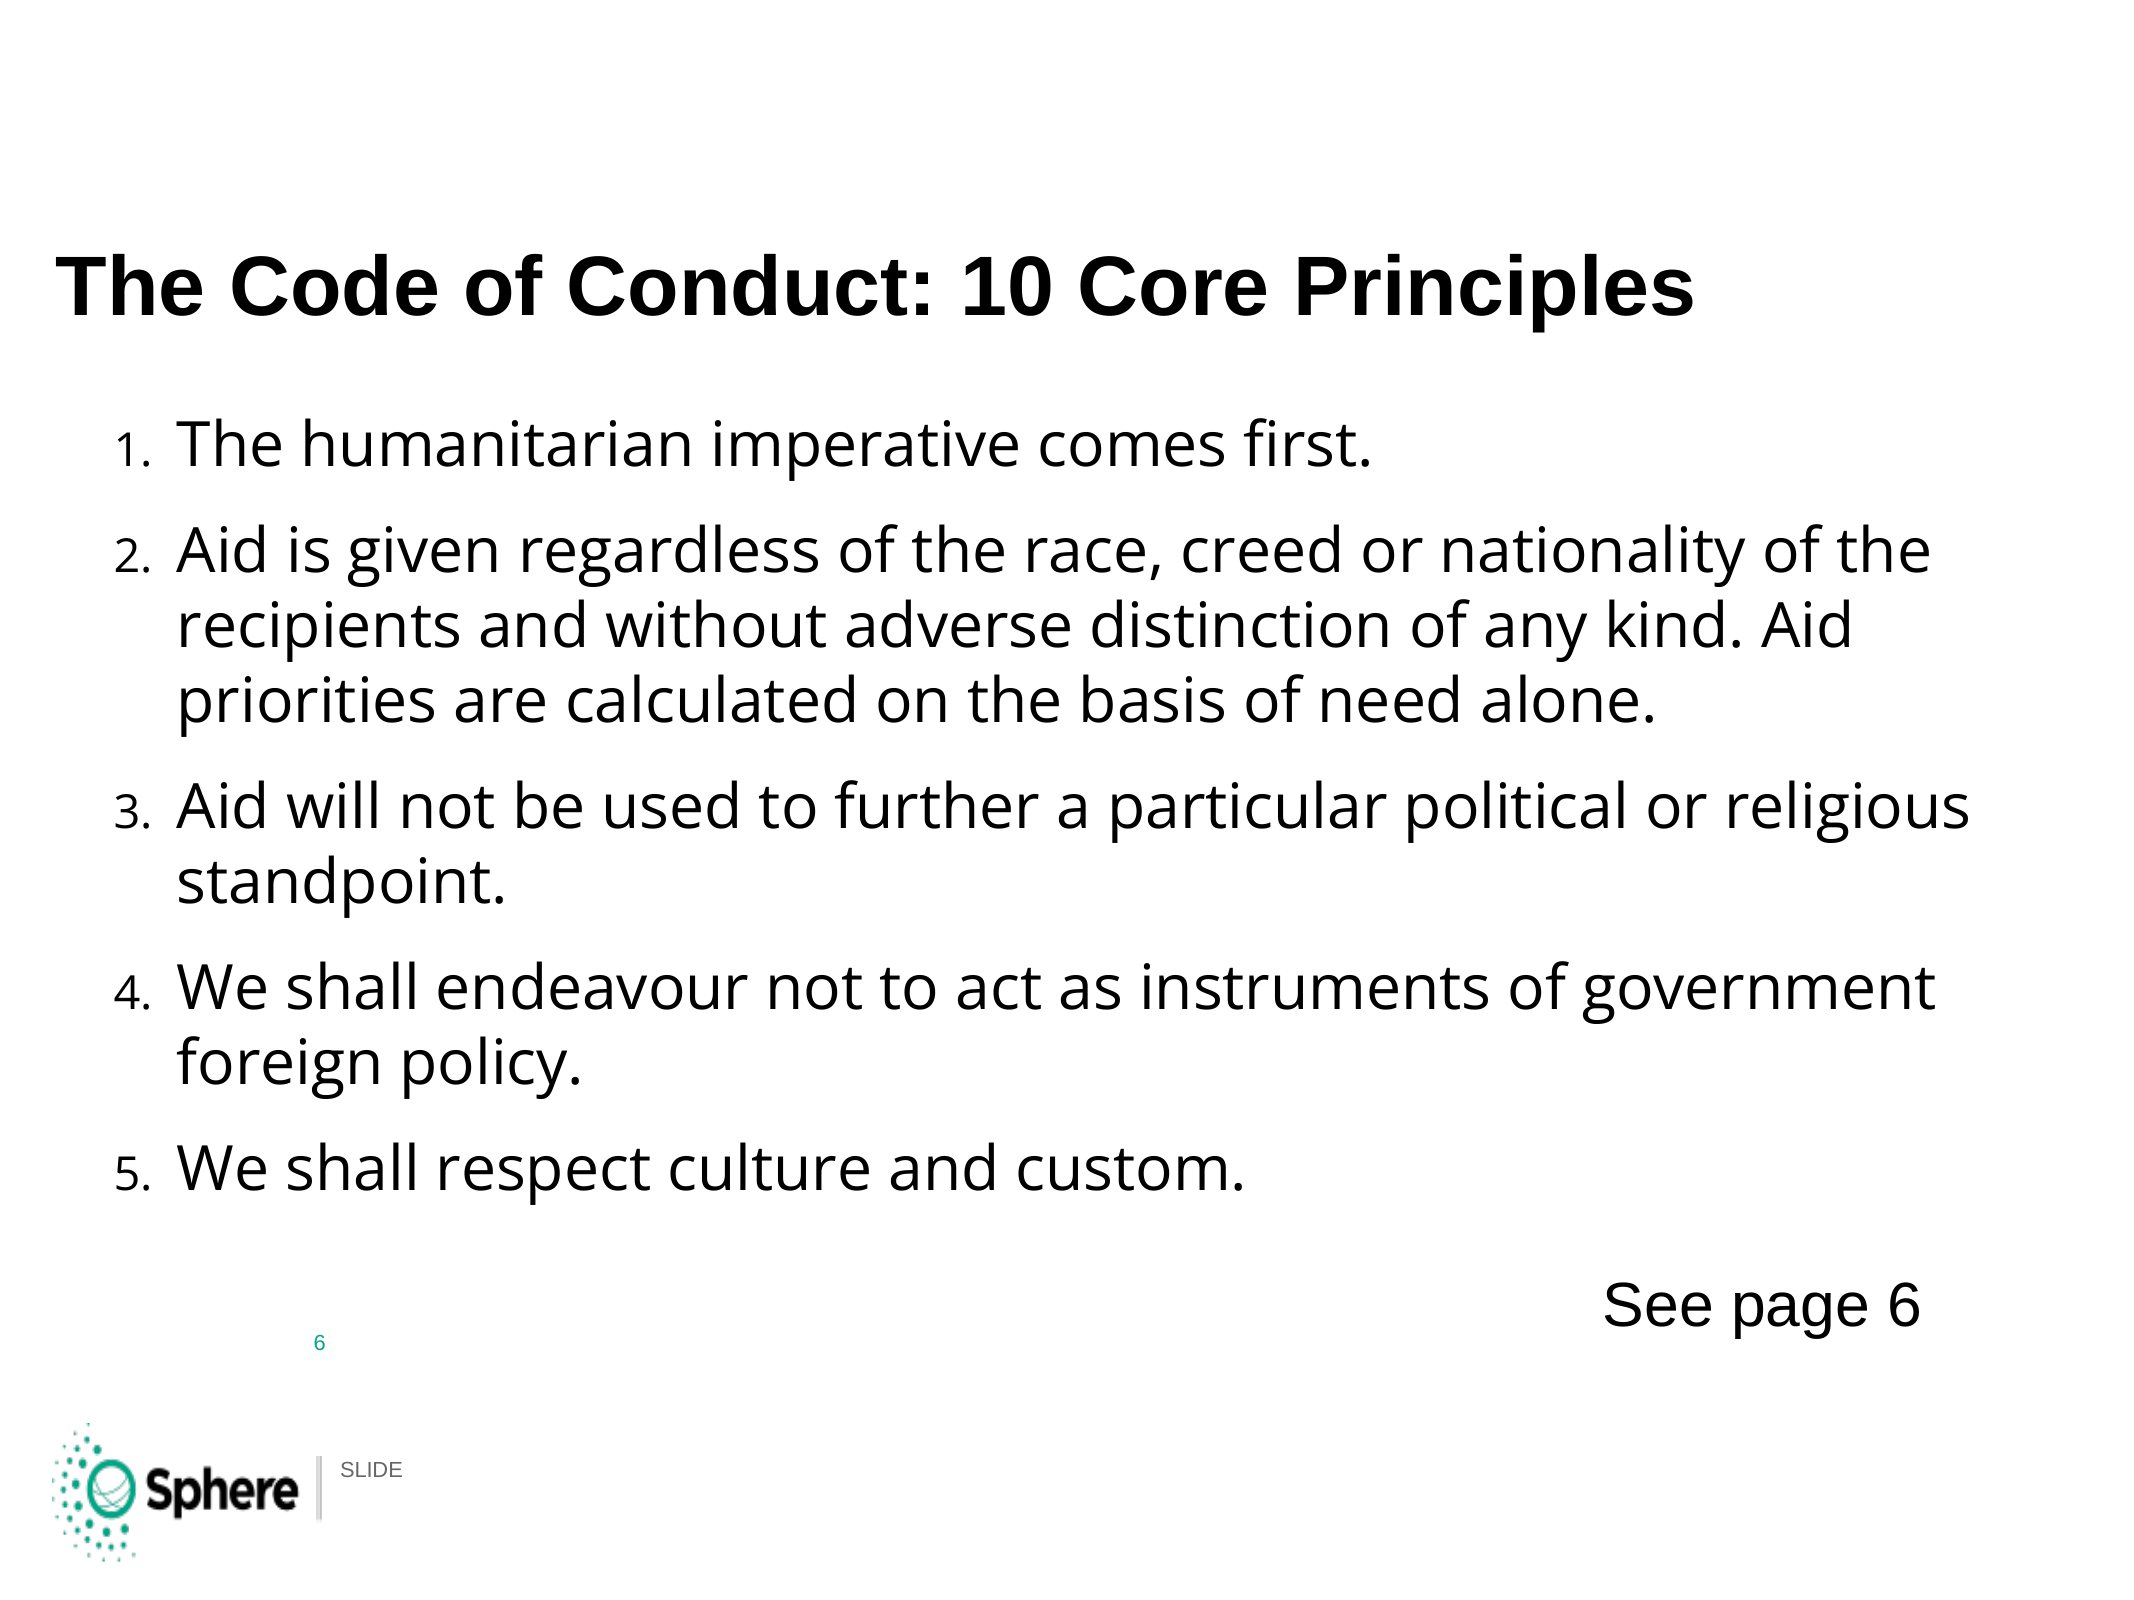

# The Code of Conduct: 10 Core Principles
The humanitarian imperative comes first.
Aid is given regardless of the race, creed or nationality of the recipients and without adverse distinction of any kind. Aid priorities are calculated on the basis of need alone.
Aid will not be used to further a particular political or religious standpoint.
We shall endeavour not to act as instruments of government foreign policy.
We shall respect culture and custom.

See page 6
6